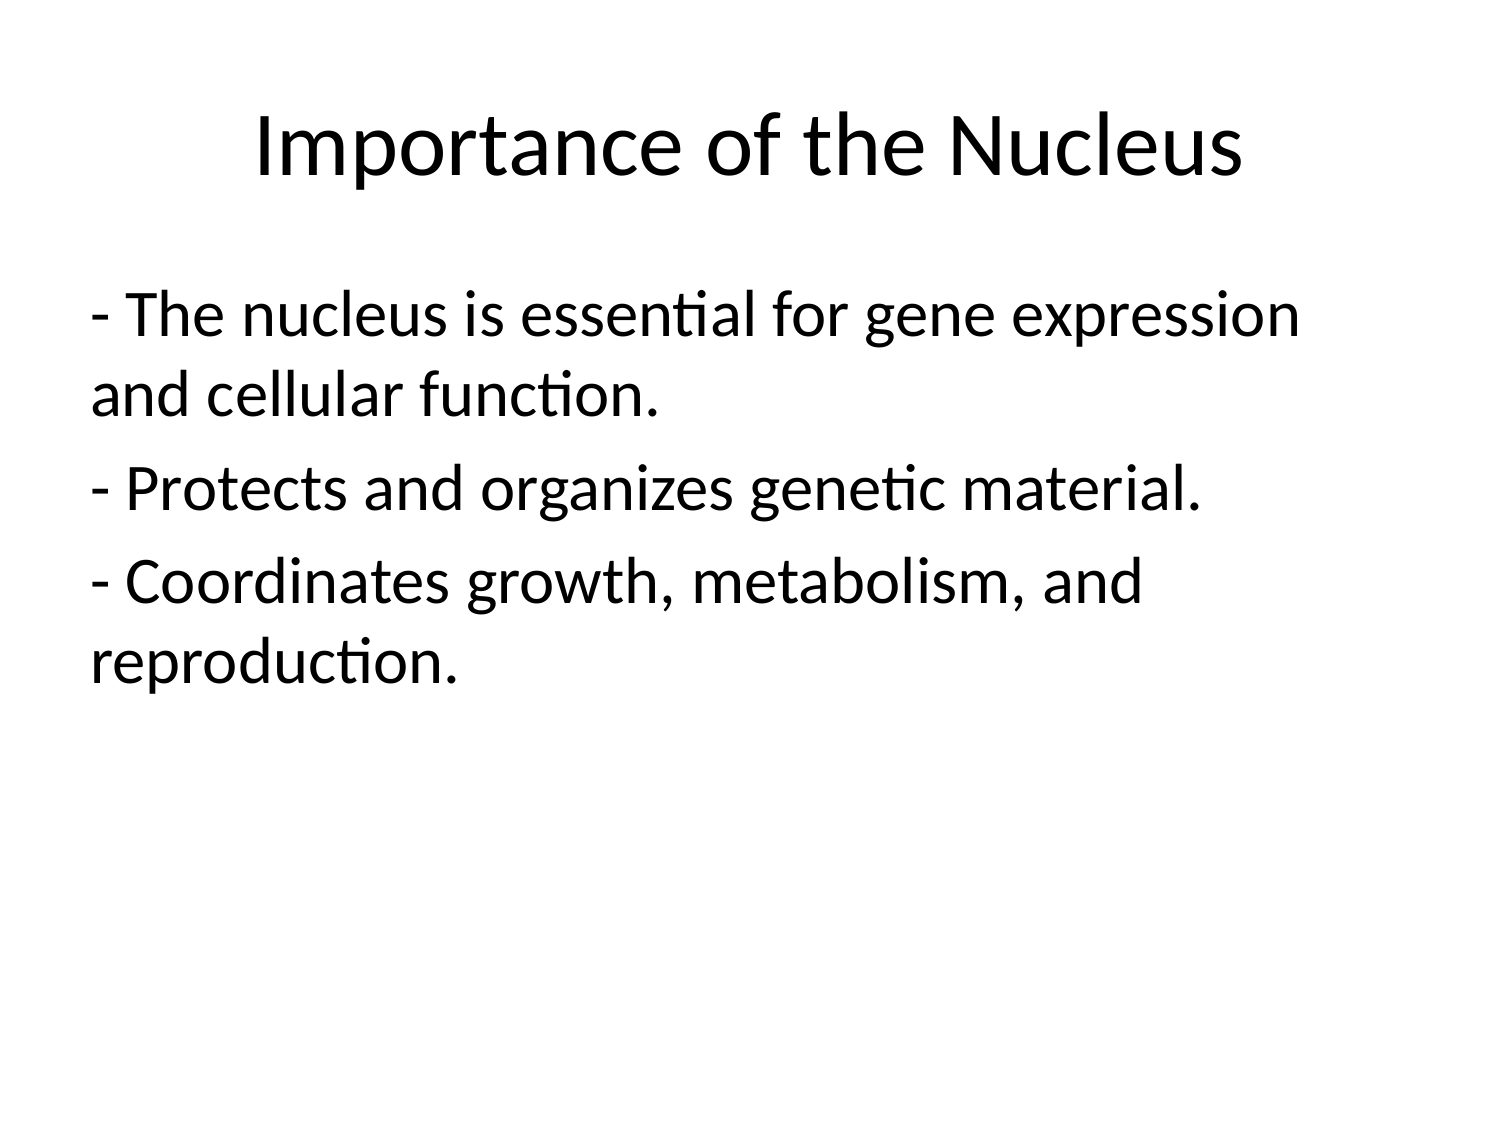

# Importance of the Nucleus
- The nucleus is essential for gene expression and cellular function.
- Protects and organizes genetic material.
- Coordinates growth, metabolism, and reproduction.